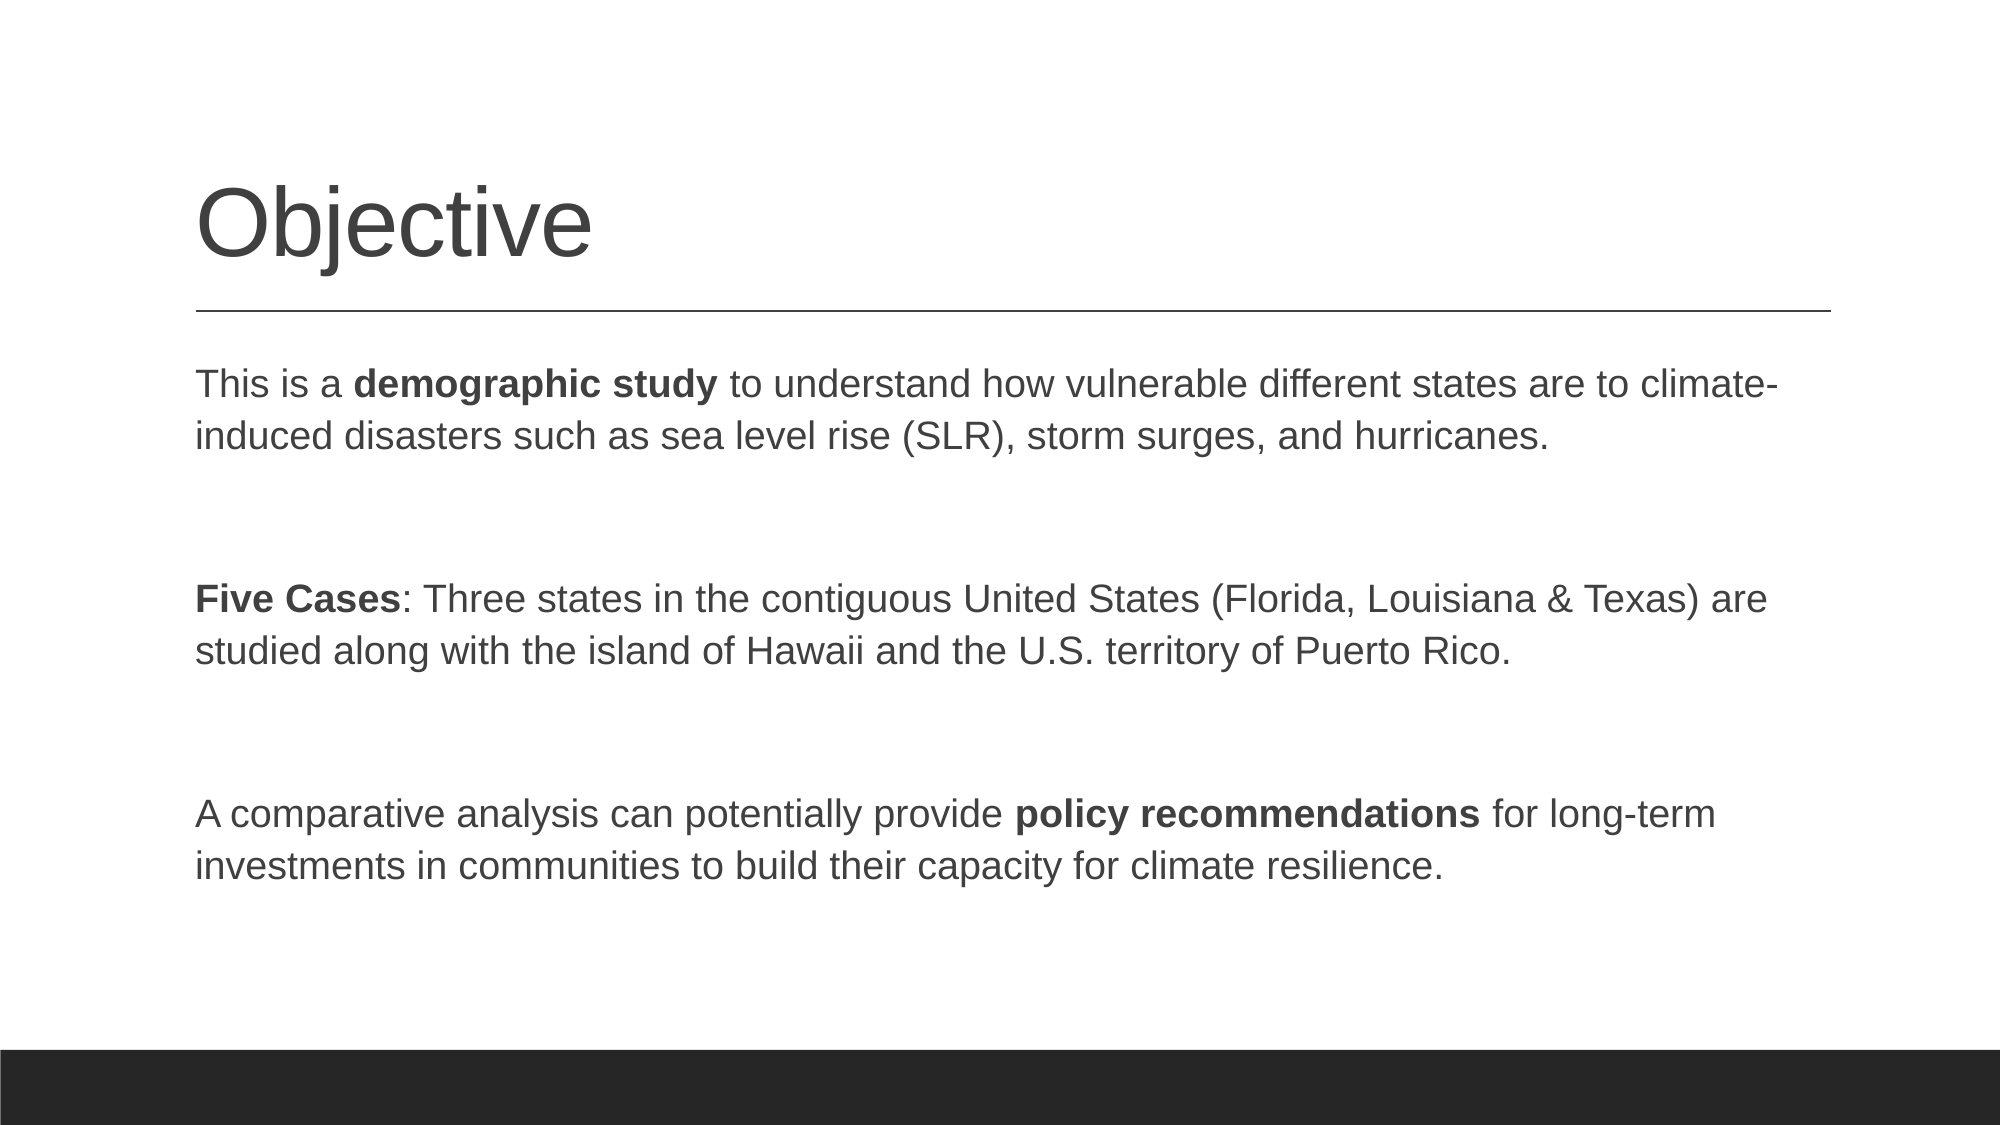

# Objective
This is a demographic study to understand how vulnerable different states are to climate-induced disasters such as sea level rise (SLR), storm surges, and hurricanes.

Five Cases: Three states in the contiguous United States (Florida, Louisiana & Texas) are studied along with the island of Hawaii and the U.S. territory of Puerto Rico.

A comparative analysis can potentially provide policy recommendations for long-term investments in communities to build their capacity for climate resilience.